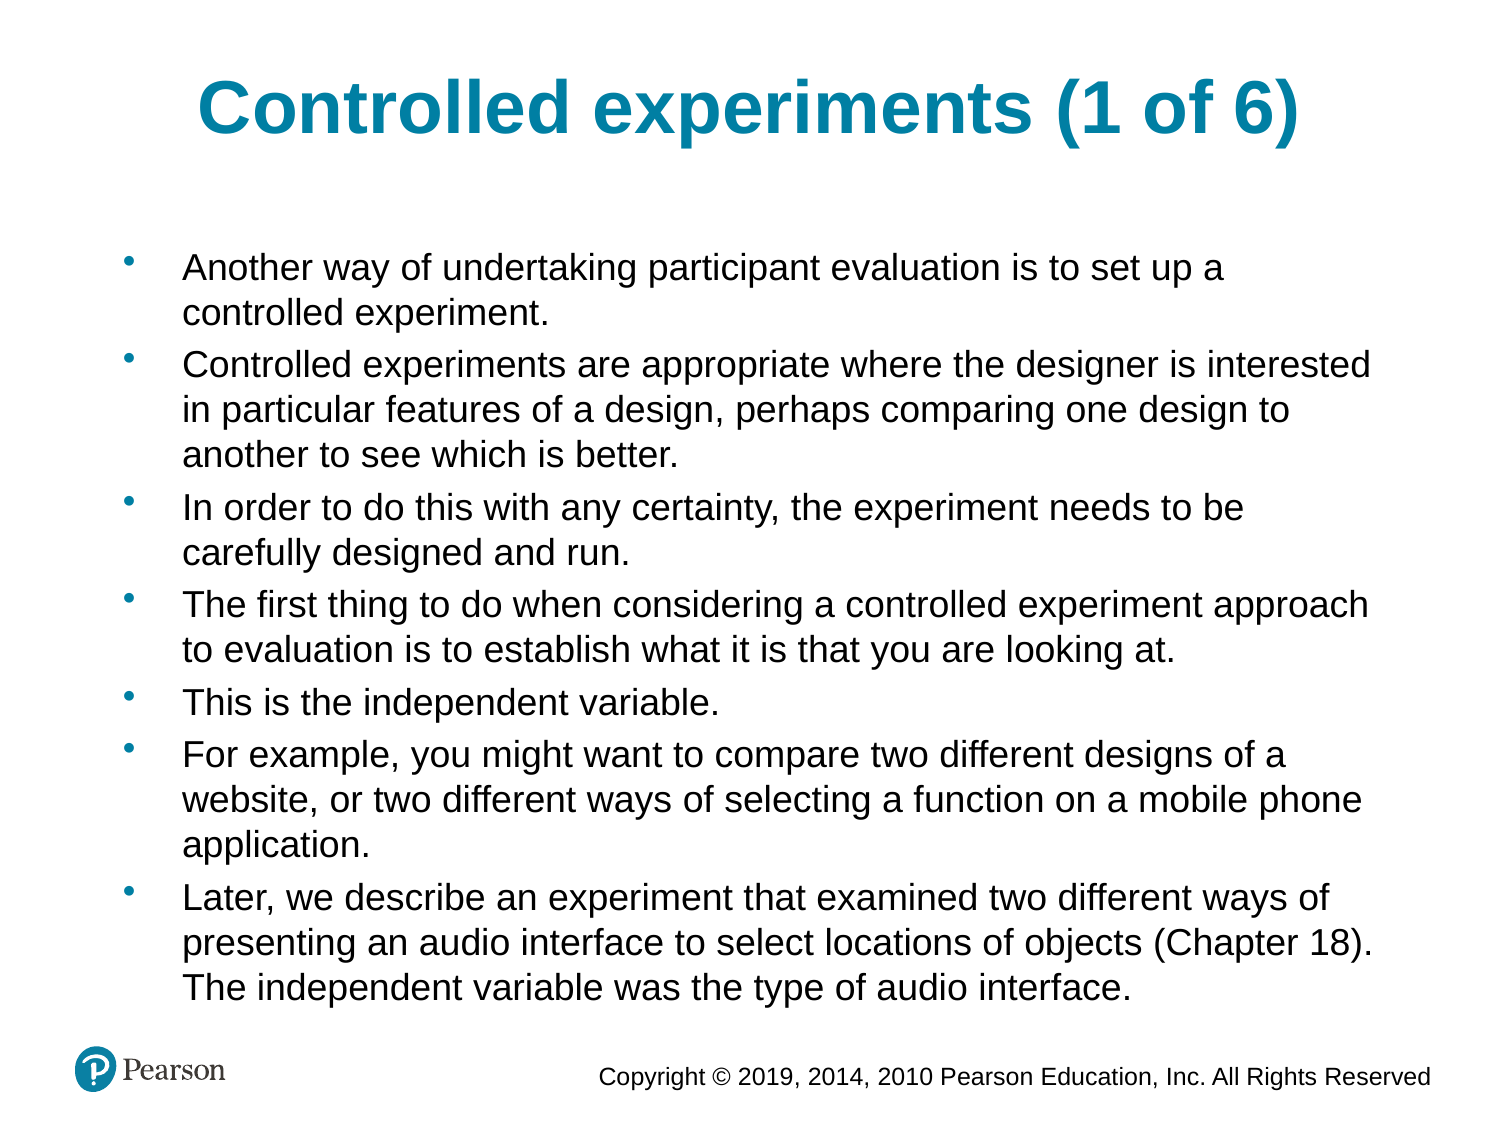

Controlled experiments (1 of 6)
Another way of undertaking participant evaluation is to set up a controlled experiment.
Controlled experiments are appropriate where the designer is interested in particular features of a design, perhaps comparing one design to another to see which is better.
In order to do this with any certainty, the experiment needs to be carefully designed and run.
The first thing to do when considering a controlled experiment approach to evaluation is to establish what it is that you are looking at.
This is the independent variable.
For example, you might want to compare two different designs of a website, or two different ways of selecting a function on a mobile phone application.
Later, we describe an experiment that examined two different ways of presenting an audio interface to select locations of objects (Chapter 18). The independent variable was the type of audio interface.